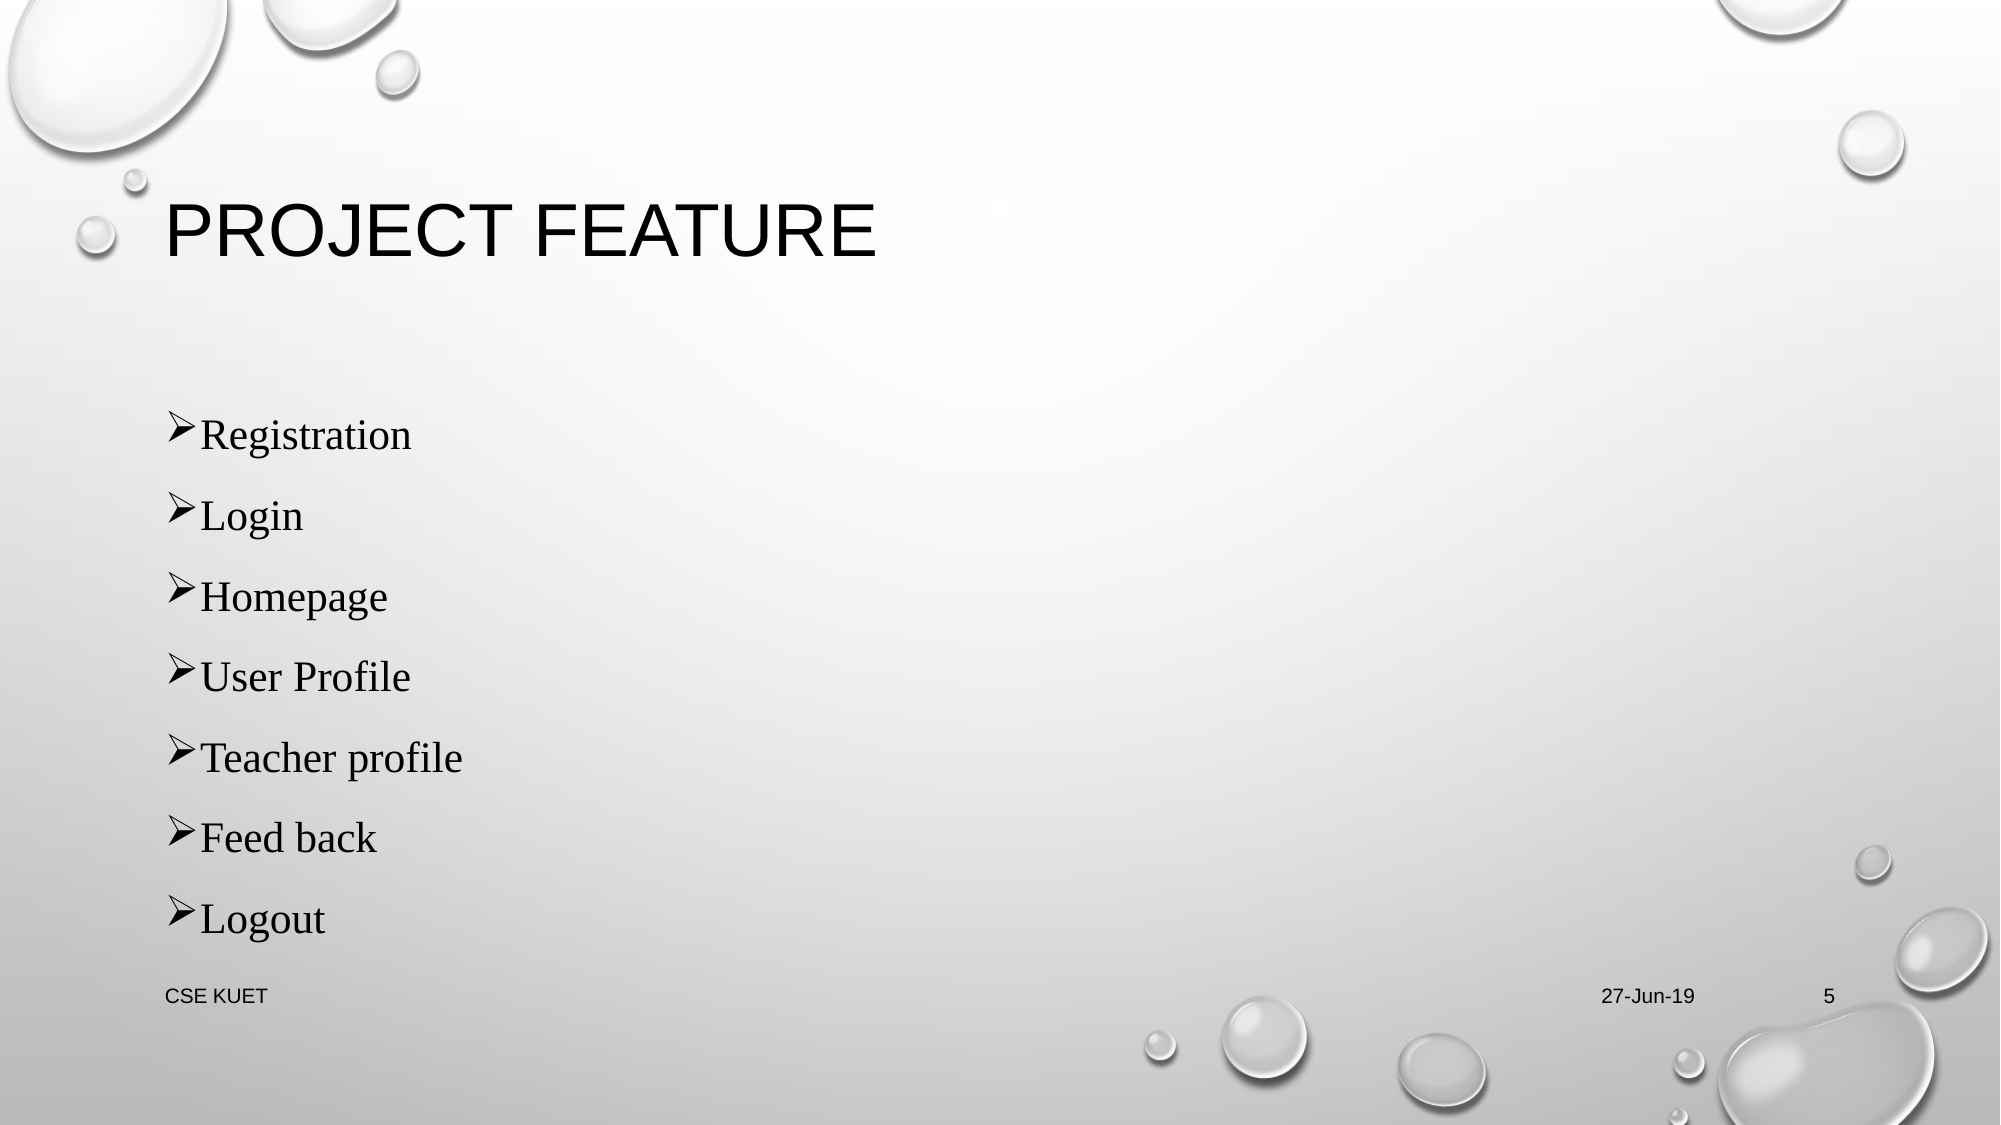

# Project Feature
Registration
Login
Homepage
User Profile
Teacher profile
Feed back
Logout

CSE KUET
27-Jun-19
5